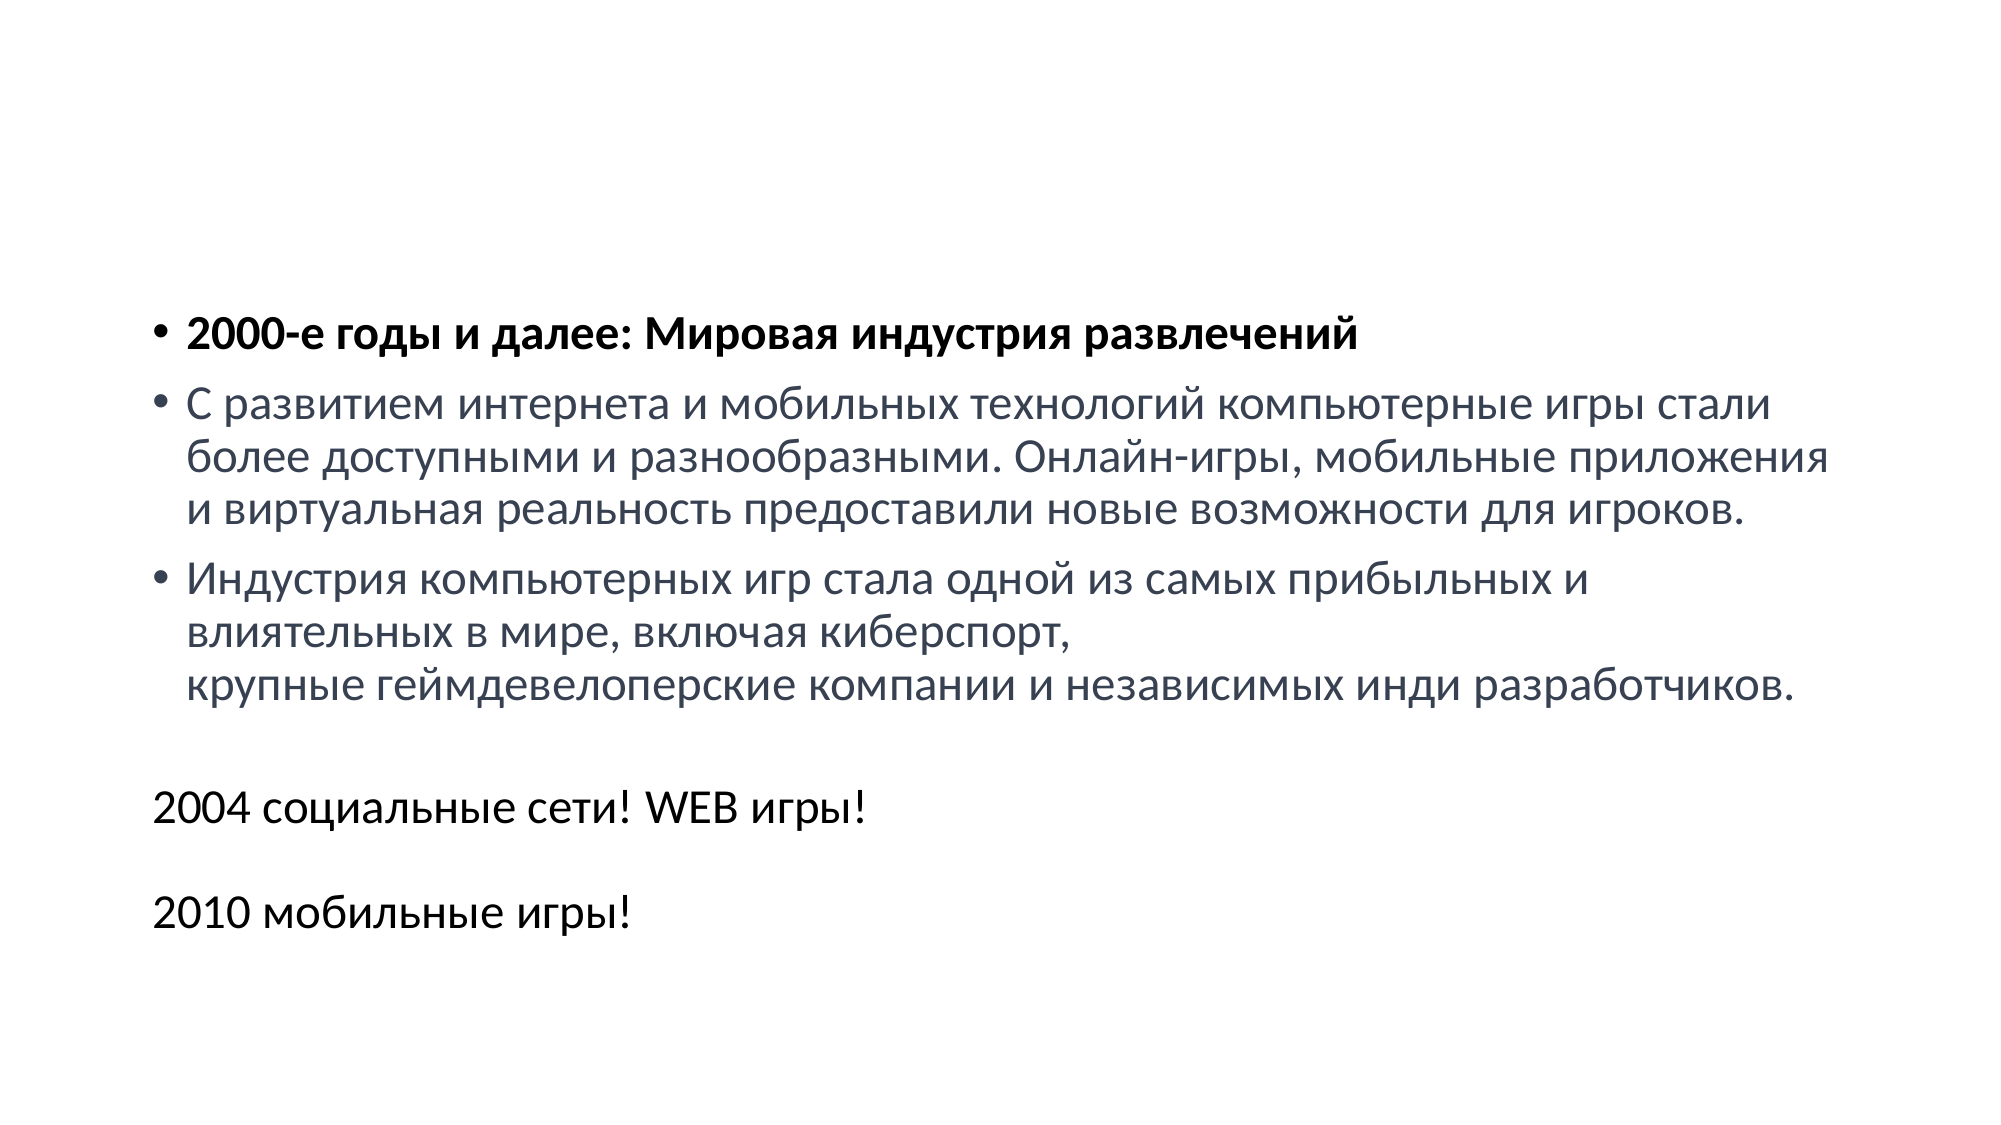

2000-е годы и далее: Мировая индустрия развлечений
С развитием интернета и мобильных технологий компьютерные игры стали более доступными и разнообразными. Онлайн-игры, мобильные приложения и виртуальная реальность предоставили новые возможности для игроков.
Индустрия компьютерных игр стала одной из самых прибыльных и влиятельных в мире, включая киберспорт, крупные геймдевелоперские компании и независимых инди разработчиков.
2004 социальные сети! WEB игры!
2010 мобильные игры!